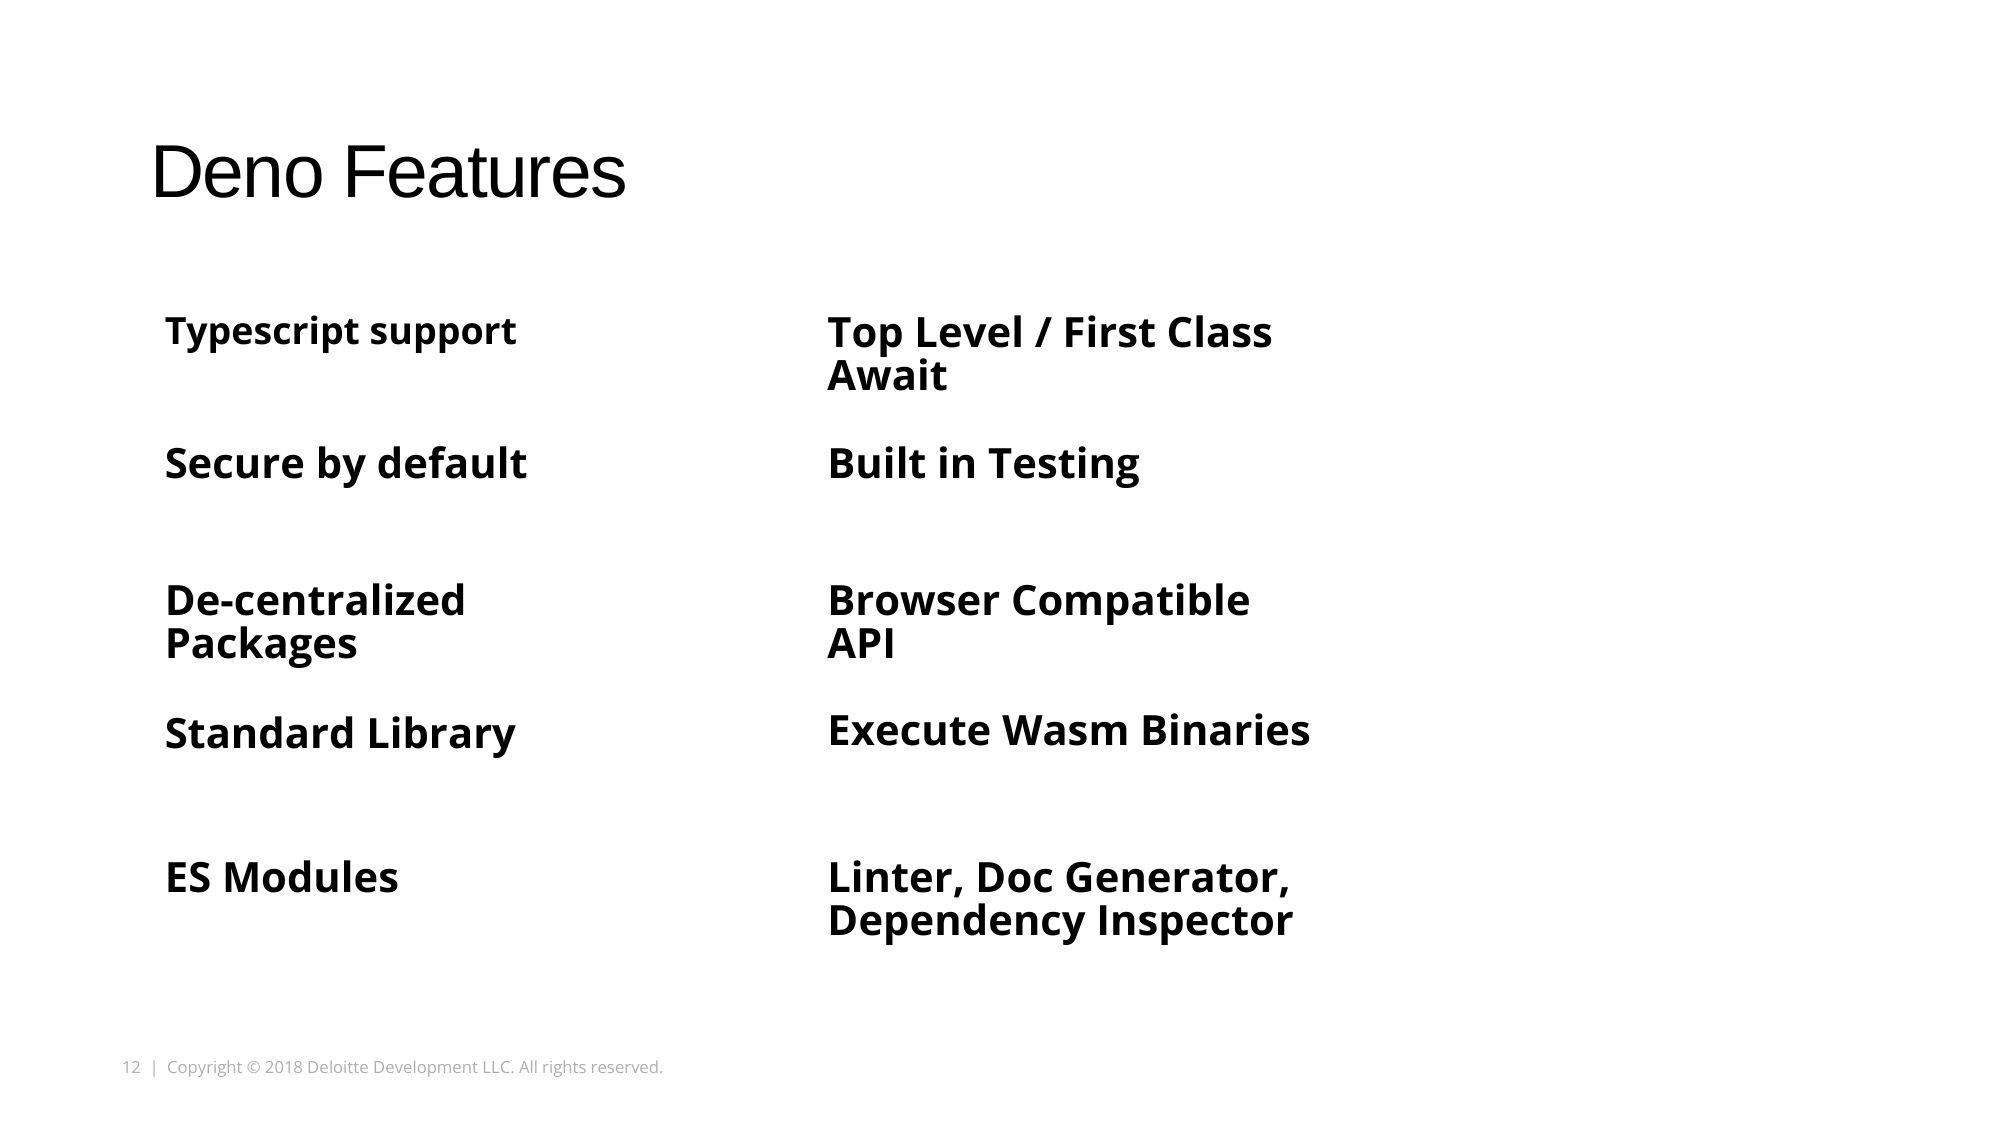

# Deno Features
Top Level / First Class Await
Typescript support
Built in Testing
Secure by default
Browser Compatible API
De-centralized Packages
Execute Wasm Binaries
Standard Library
Linter, Doc Generator, Dependency Inspector
ES Modules